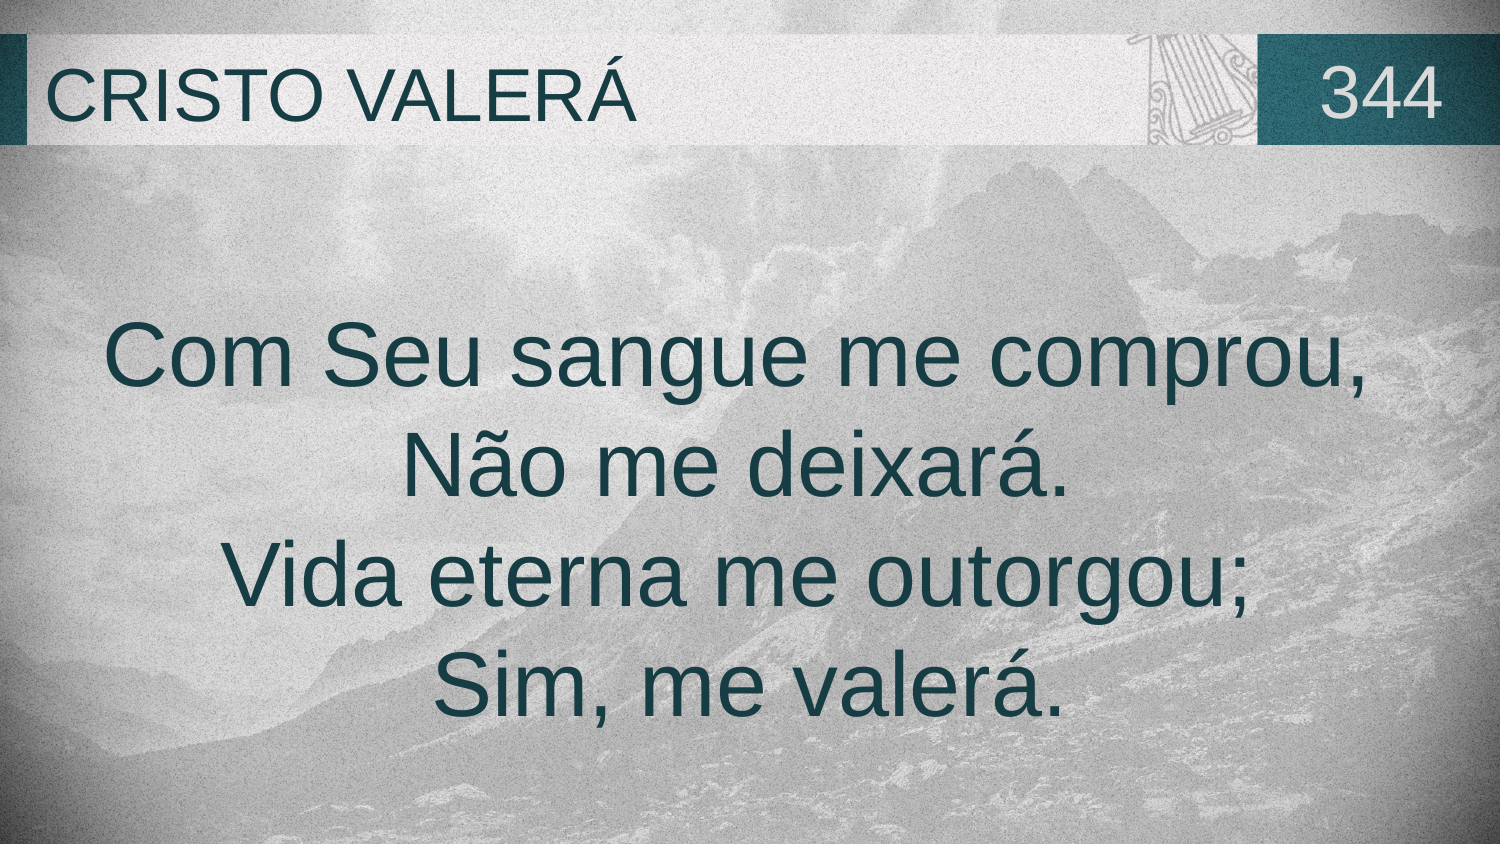

# CRISTO VALERÁ
344
Com Seu sangue me comprou,
Não me deixará.
Vida eterna me outorgou;
Sim, me valerá.